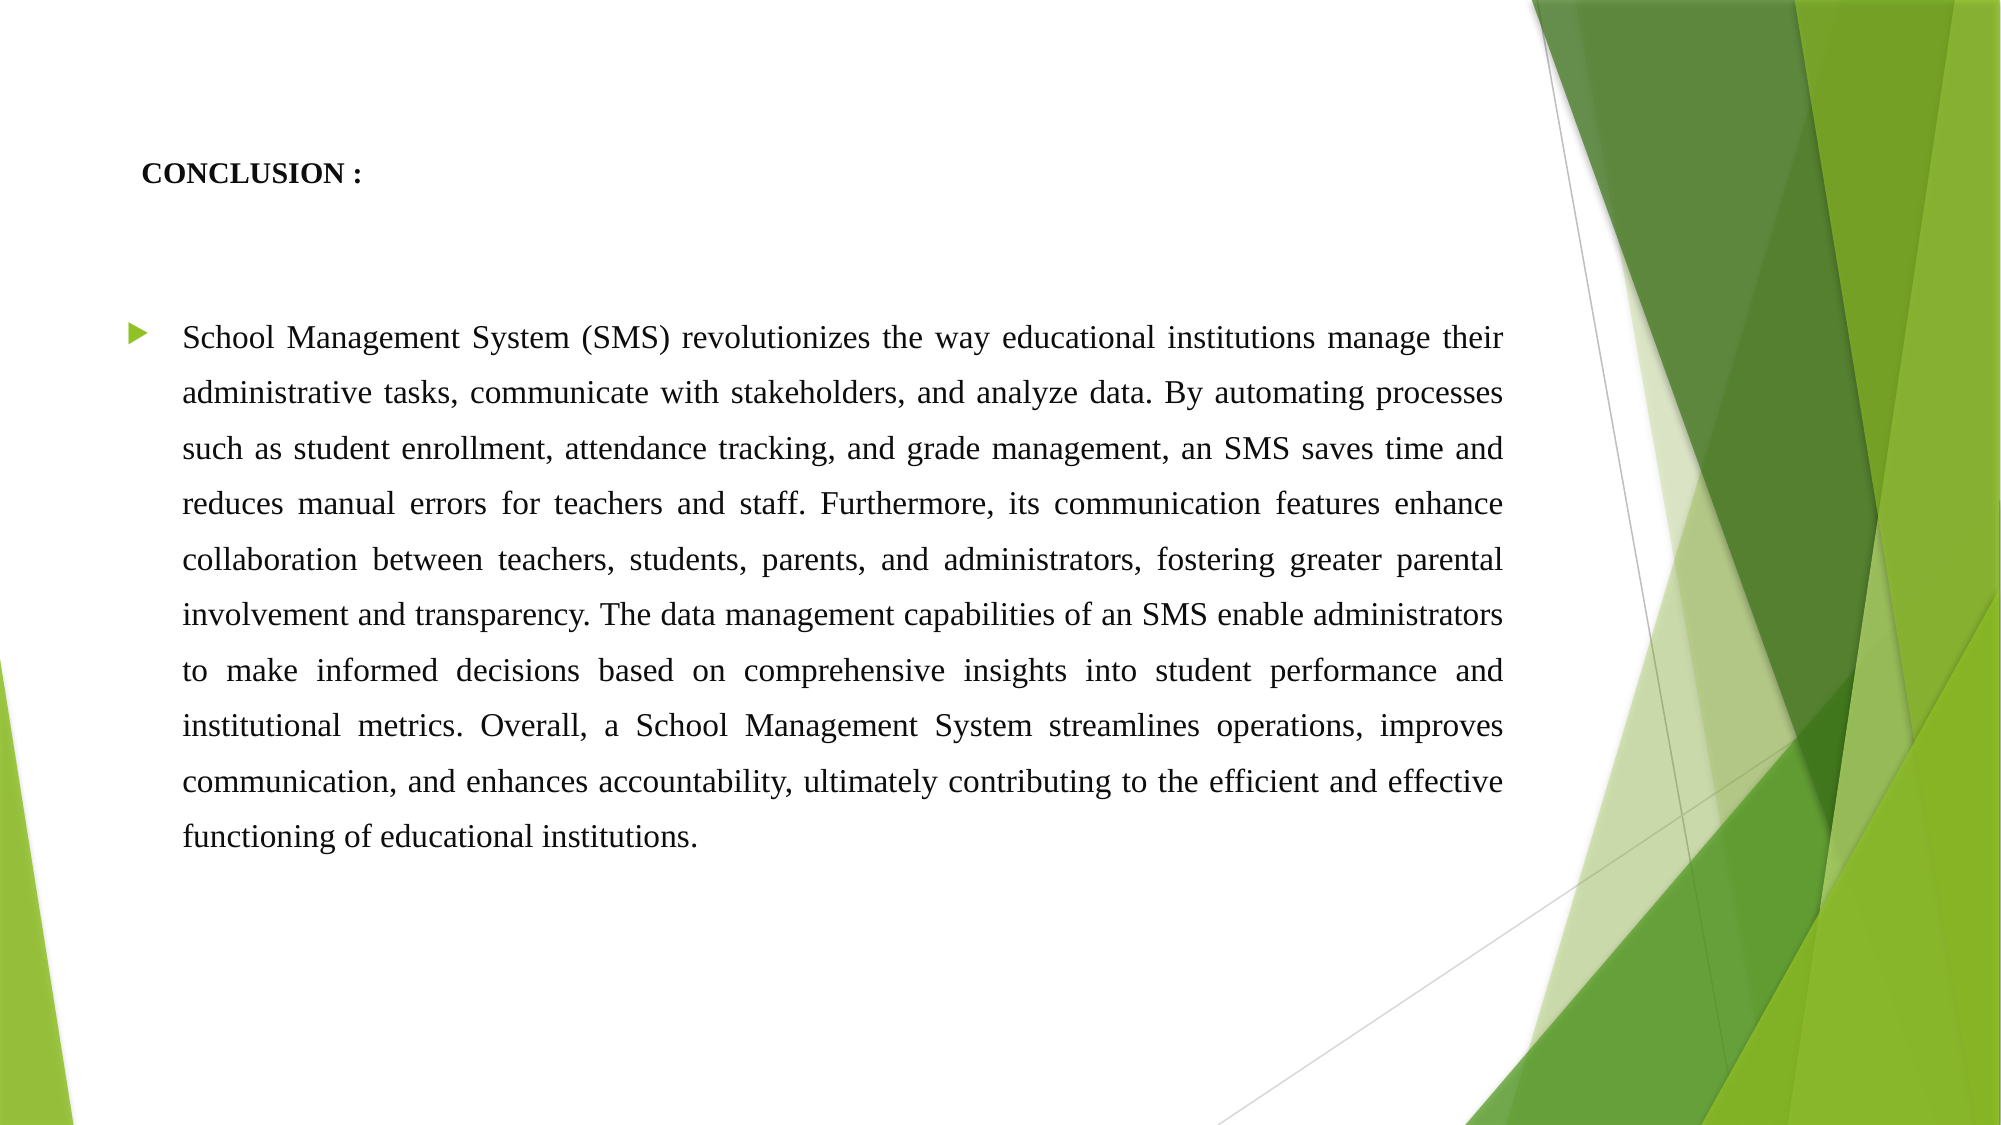

# CONCLUSION :
School Management System (SMS) revolutionizes the way educational institutions manage their administrative tasks, communicate with stakeholders, and analyze data. By automating processes such as student enrollment, attendance tracking, and grade management, an SMS saves time and reduces manual errors for teachers and staff. Furthermore, its communication features enhance collaboration between teachers, students, parents, and administrators, fostering greater parental involvement and transparency. The data management capabilities of an SMS enable administrators to make informed decisions based on comprehensive insights into student performance and institutional metrics. Overall, a School Management System streamlines operations, improves communication, and enhances accountability, ultimately contributing to the efficient and effective functioning of educational institutions.